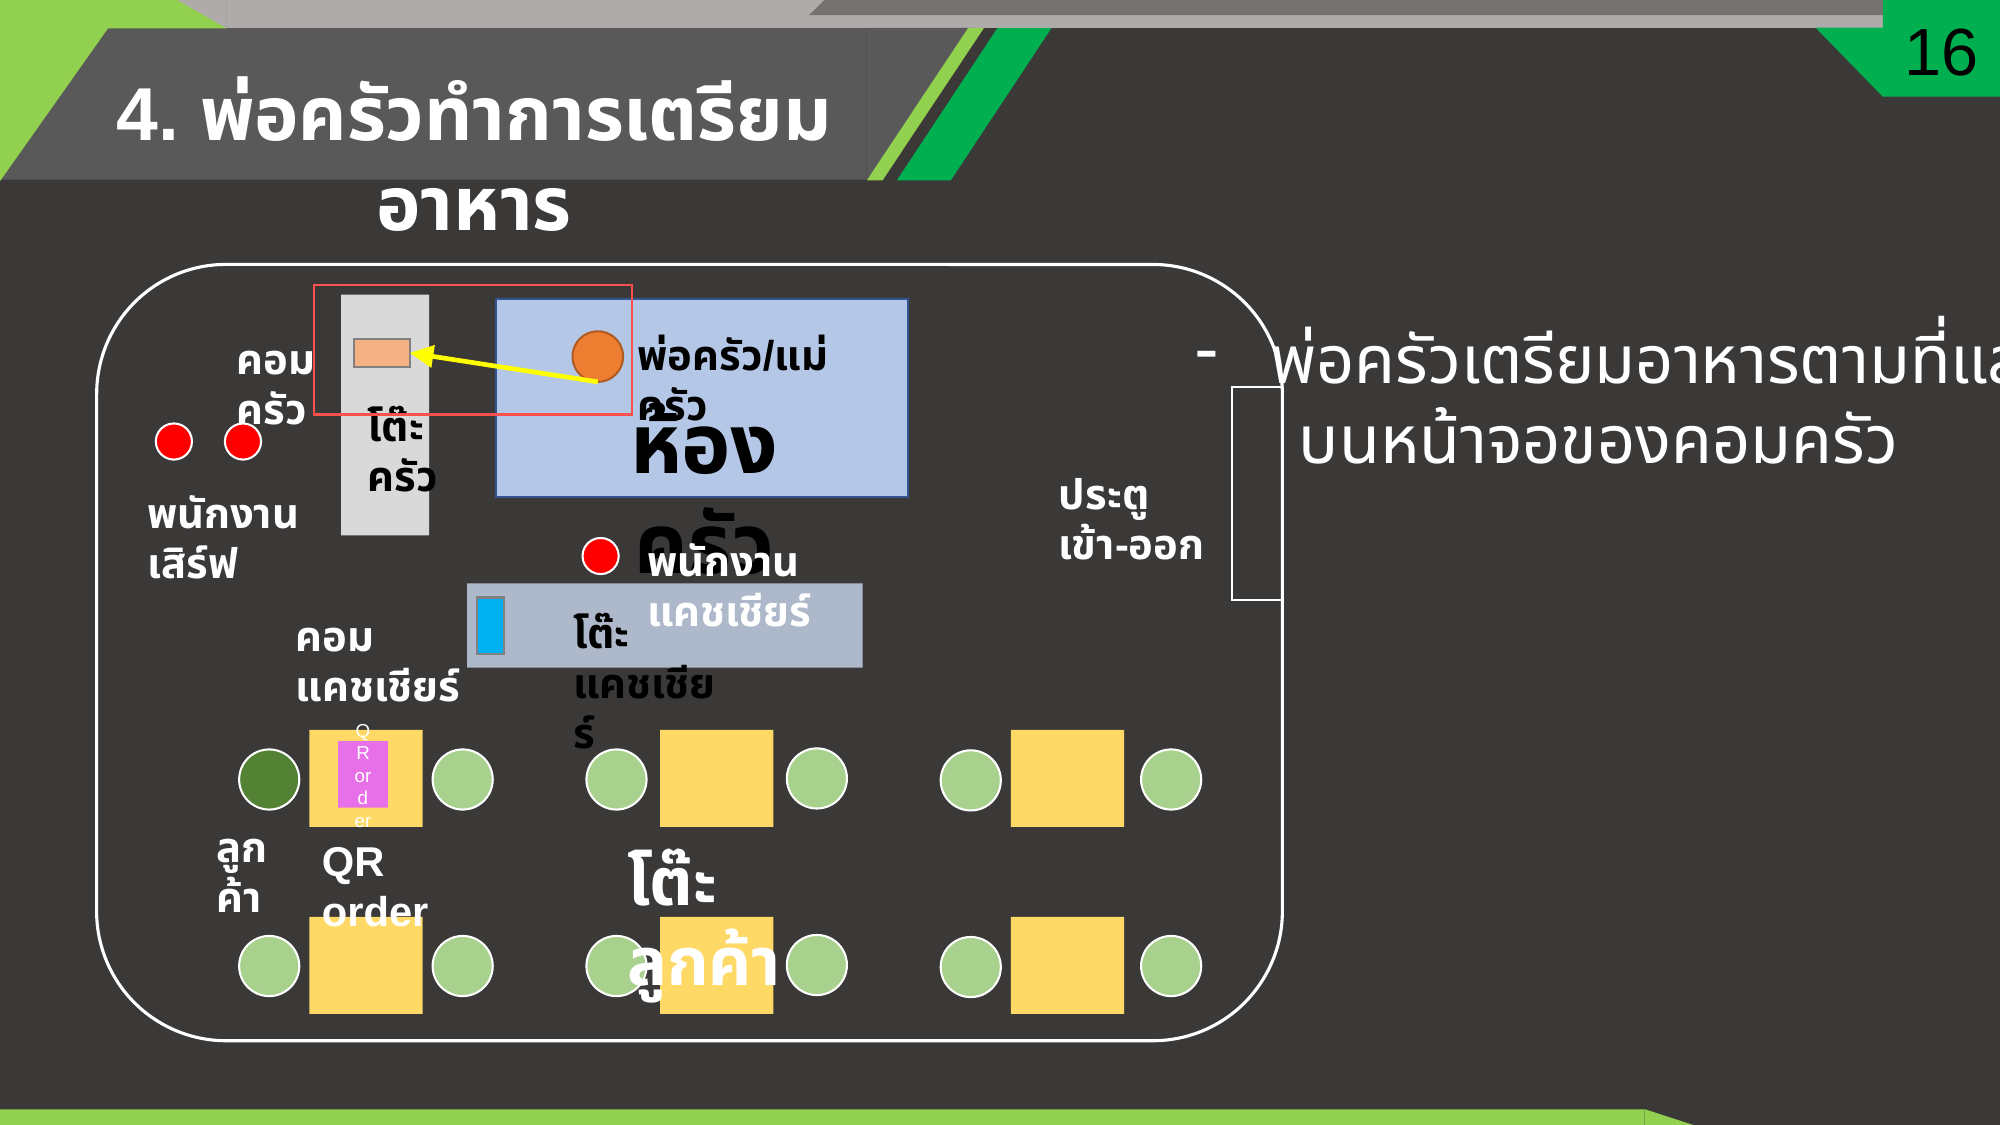

16

4. พ่อครัวทำการเตรียมอาหาร

คอมครัว
ห้องครัว

โต๊ะครัว

ประตูเข้า-ออก
พนักงานเสิร์ฟ
พนักงานแคชเชียร์

โต๊ะแคชเชียร์
คอมแคชเชียร์

QR order

ลูกค้า
QR order
โต๊ะลูกค้า

พ่อครัวเตรียมอาหารตามที่แสดง
      บนหน้าจอของคอมครัว
พ่อครัว/แม่ครัว